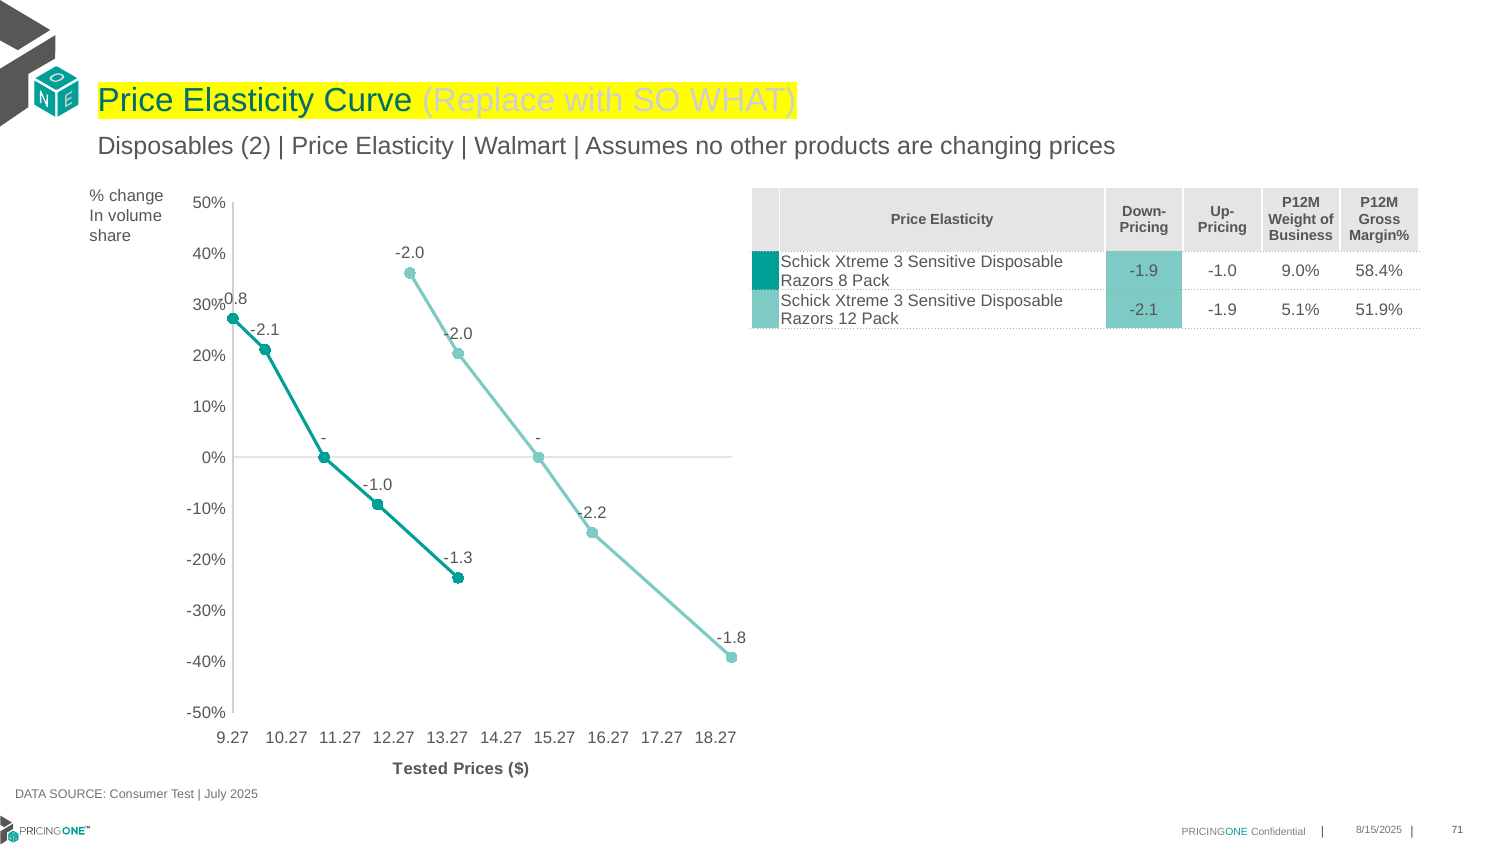

# Price Elasticity Curve (Replace with SO WHAT)
Disposables (2) | Price Elasticity | Walmart | Assumes no other products are changing prices
% change In volume share
|  | Price Elasticity | Down-Pricing | Up-Pricing | P12M Weight of Business | P12M Gross Margin% |
| --- | --- | --- | --- | --- | --- |
|  | Schick Xtreme 3 Sensitive Disposable Razors 8 Pack | -1.9 | -1.0 | 9.0% | 58.4% |
|  | Schick Xtreme 3 Sensitive Disposable Razors 12 Pack | -2.1 | -1.9 | 5.1% | 51.9% |

### Chart

| Category | Schick Xtreme 3 Sensitive Disposable Razors 8 Pack | Schick Xtreme 3 Sensitive Disposable Razors 12 Pack |
|---|---|---|
DATA SOURCE: Consumer Test | July 2025

8/15/2025
71